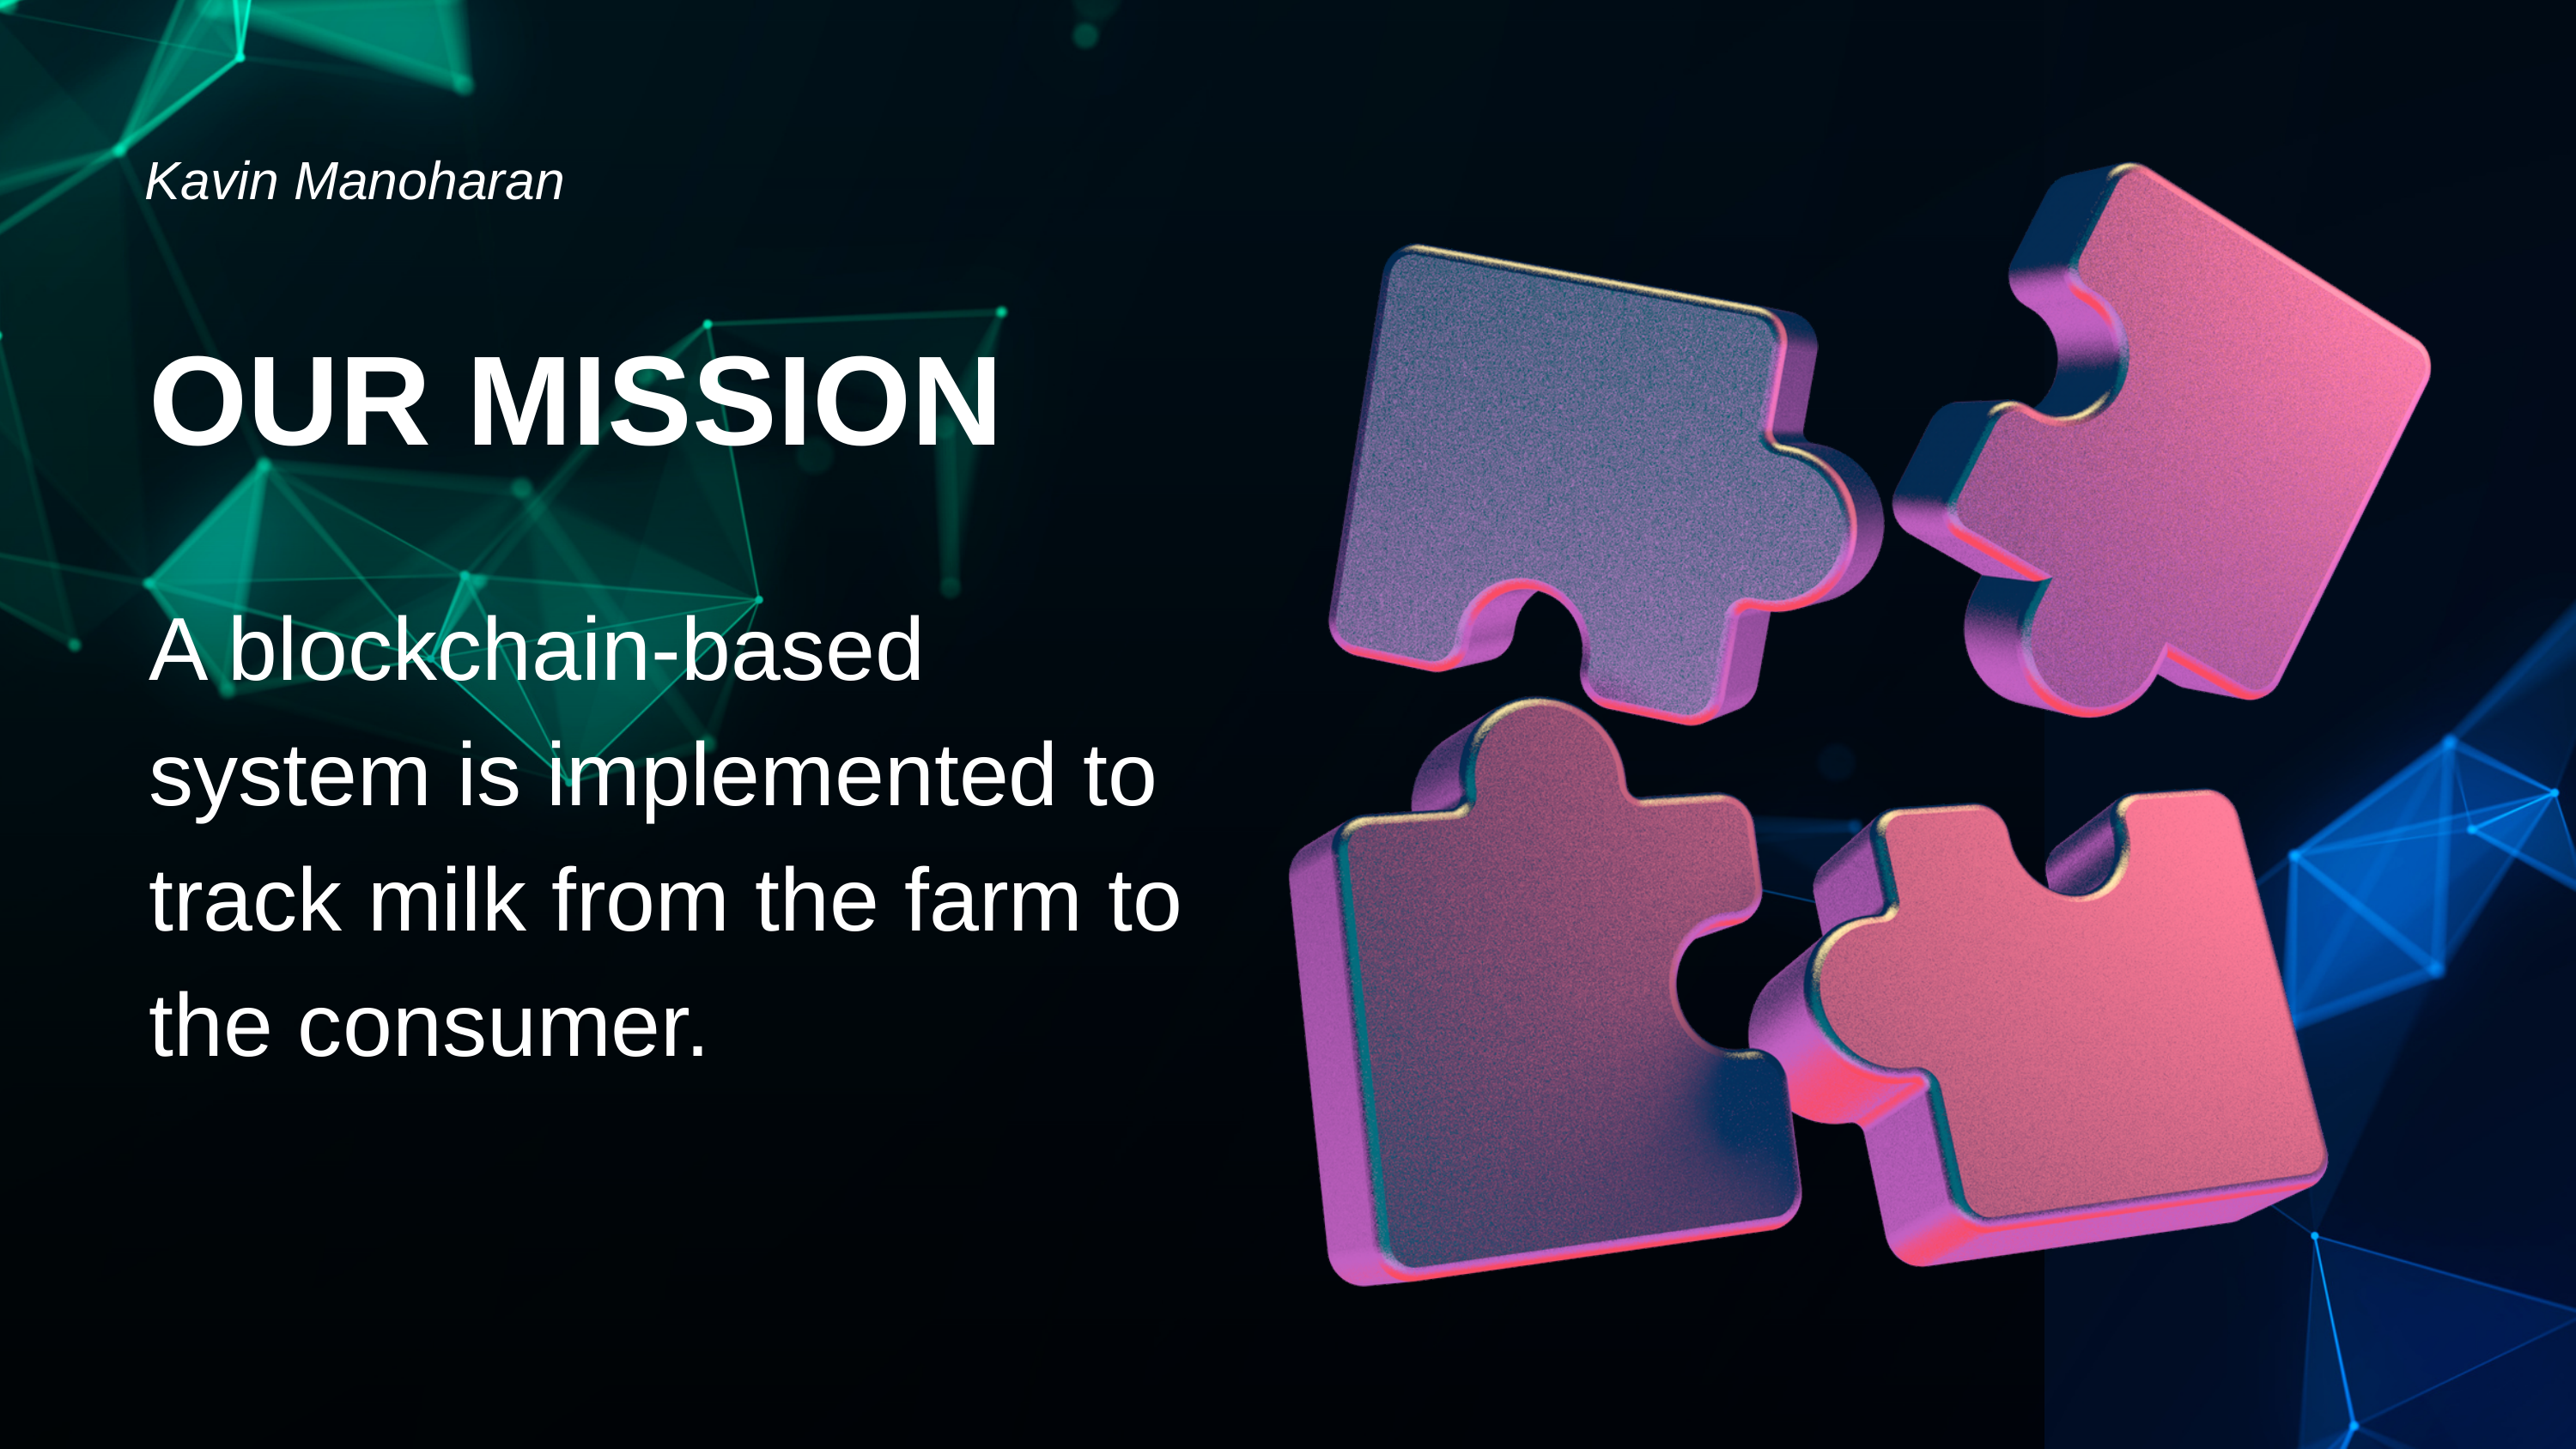

Kavin Manoharan

OUR MISSION
A blockchain-based system is implemented to track milk from the farm to the consumer.